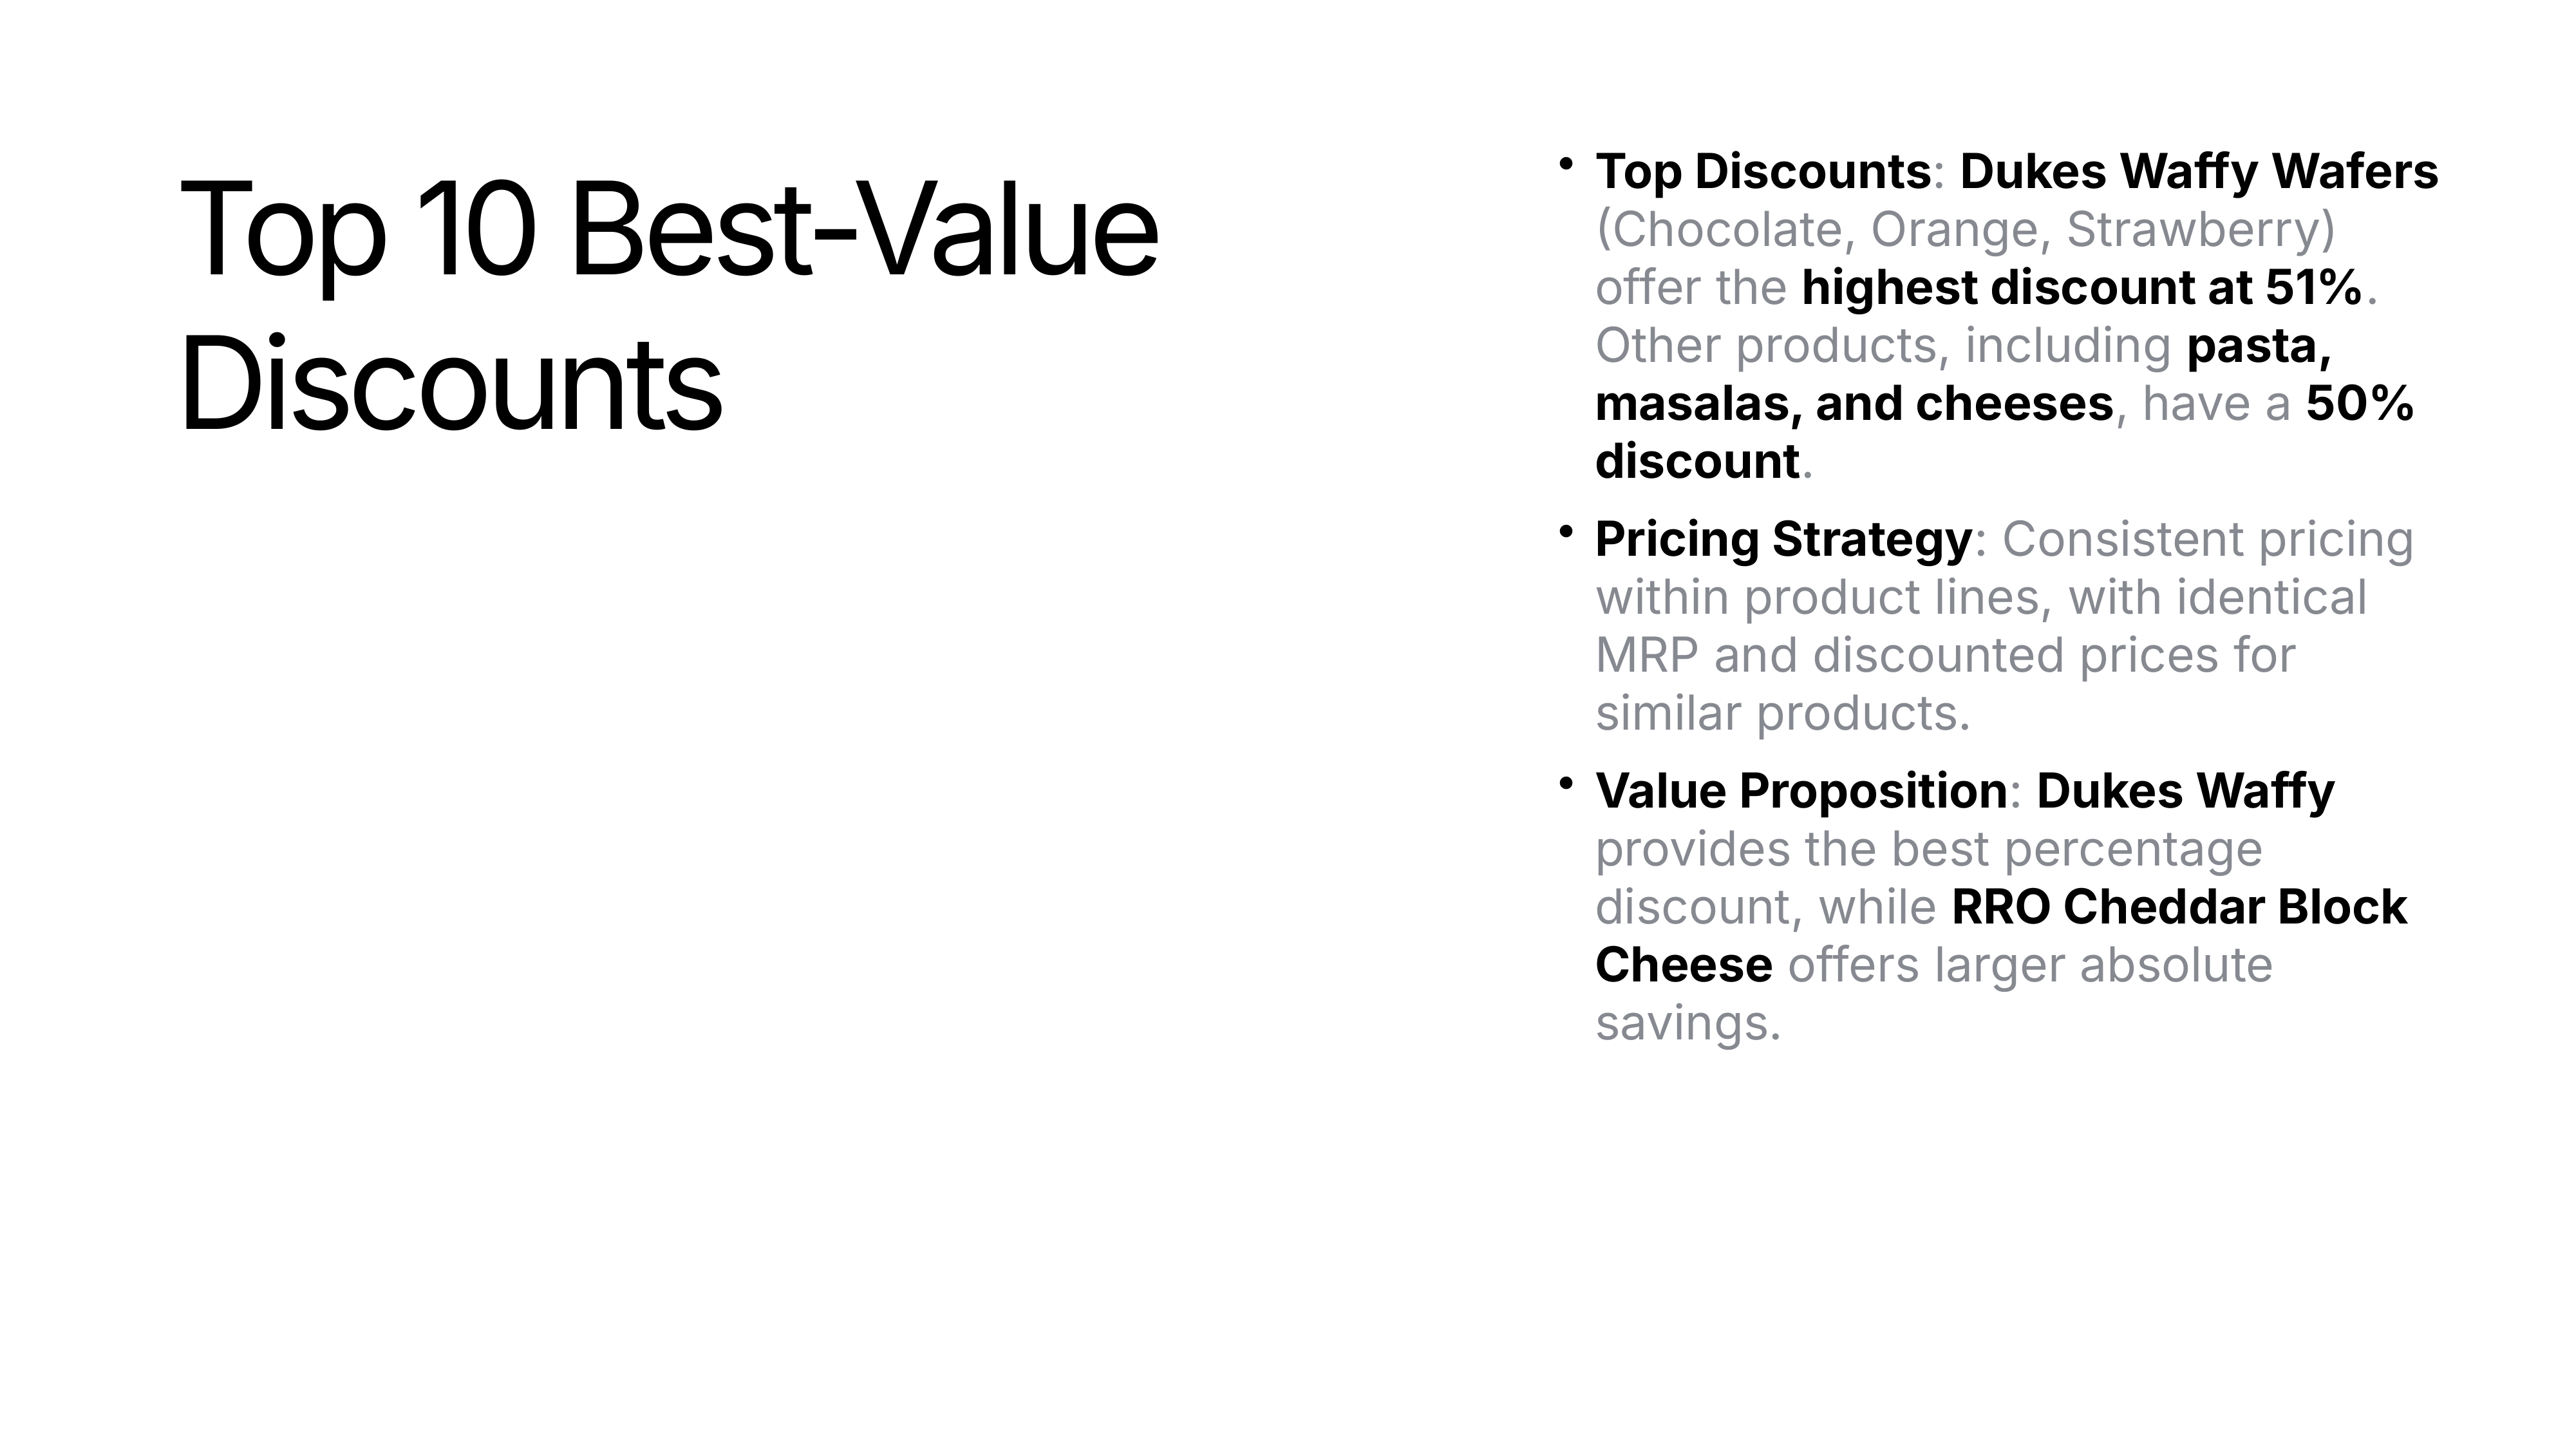

Top Discounts: Dukes Waffy Wafers (Chocolate, Orange, Strawberry) offer the highest discount at 51%. Other products, including pasta, masalas, and cheeses, have a 50% discount.
Pricing Strategy: Consistent pricing within product lines, with identical MRP and discounted prices for similar products.
Value Proposition: Dukes Waffy provides the best percentage discount, while RRO Cheddar Block Cheese offers larger absolute savings.
Top 10 Best-Value Discounts